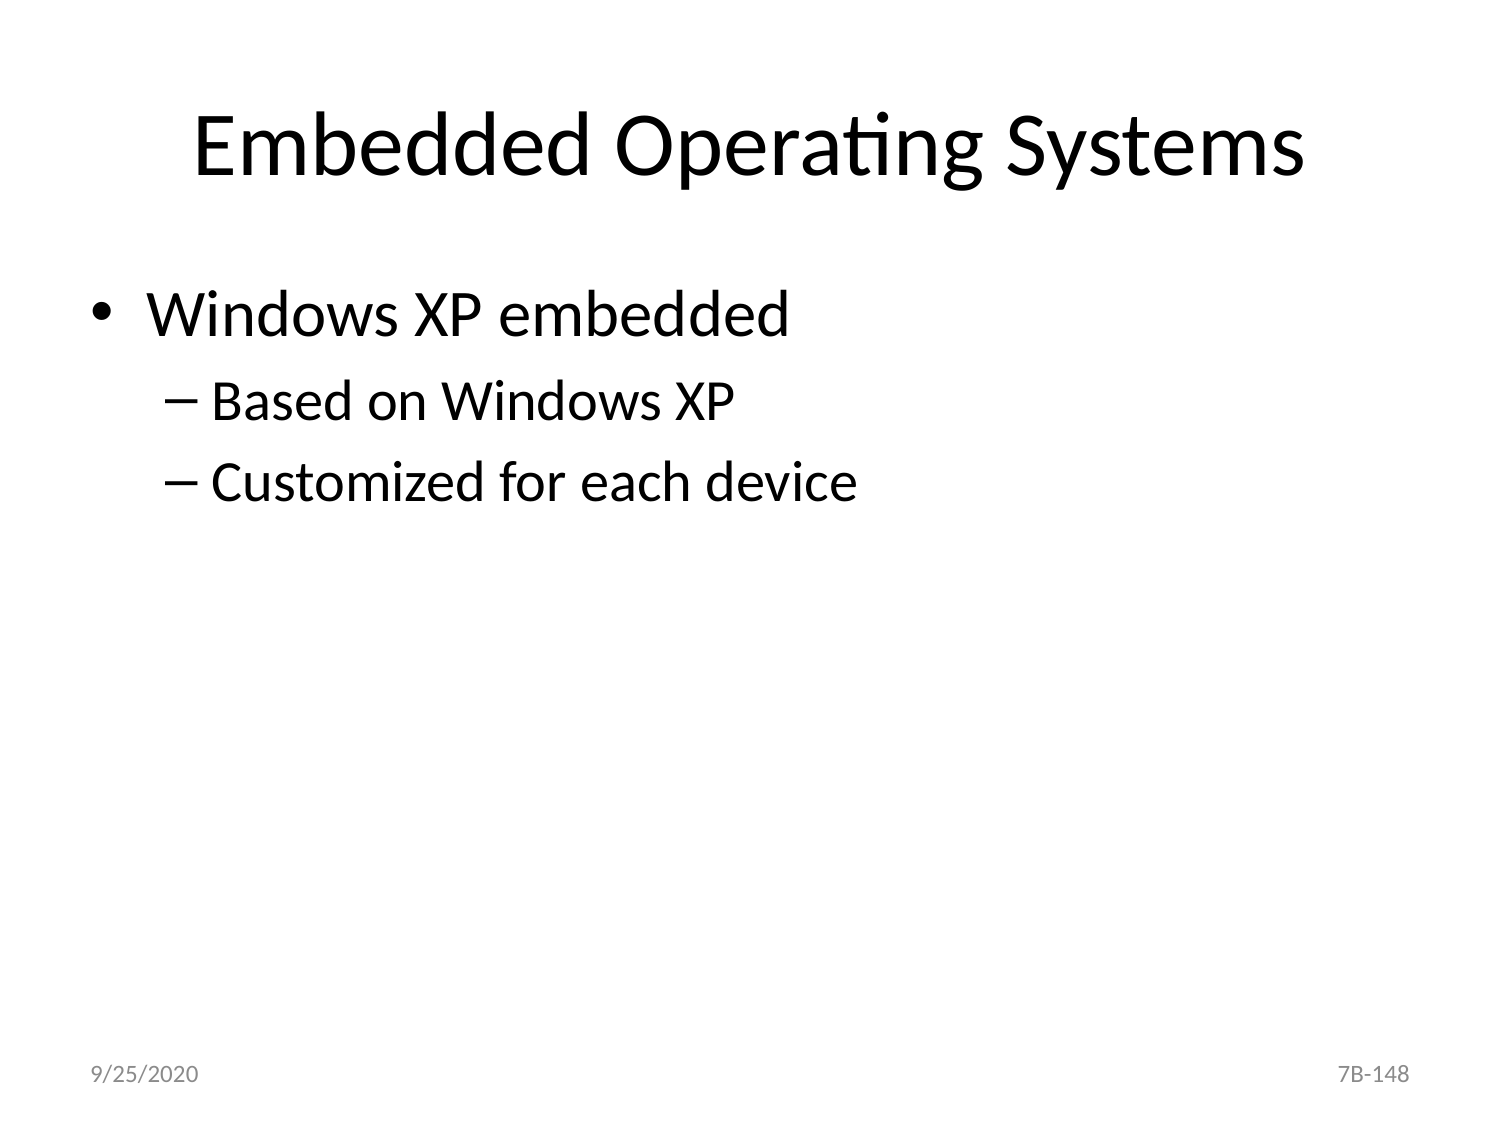

# Embedded Operating Systems
Windows XP embedded
Based on Windows XP
Customized for each device
7B-148
9/25/2020